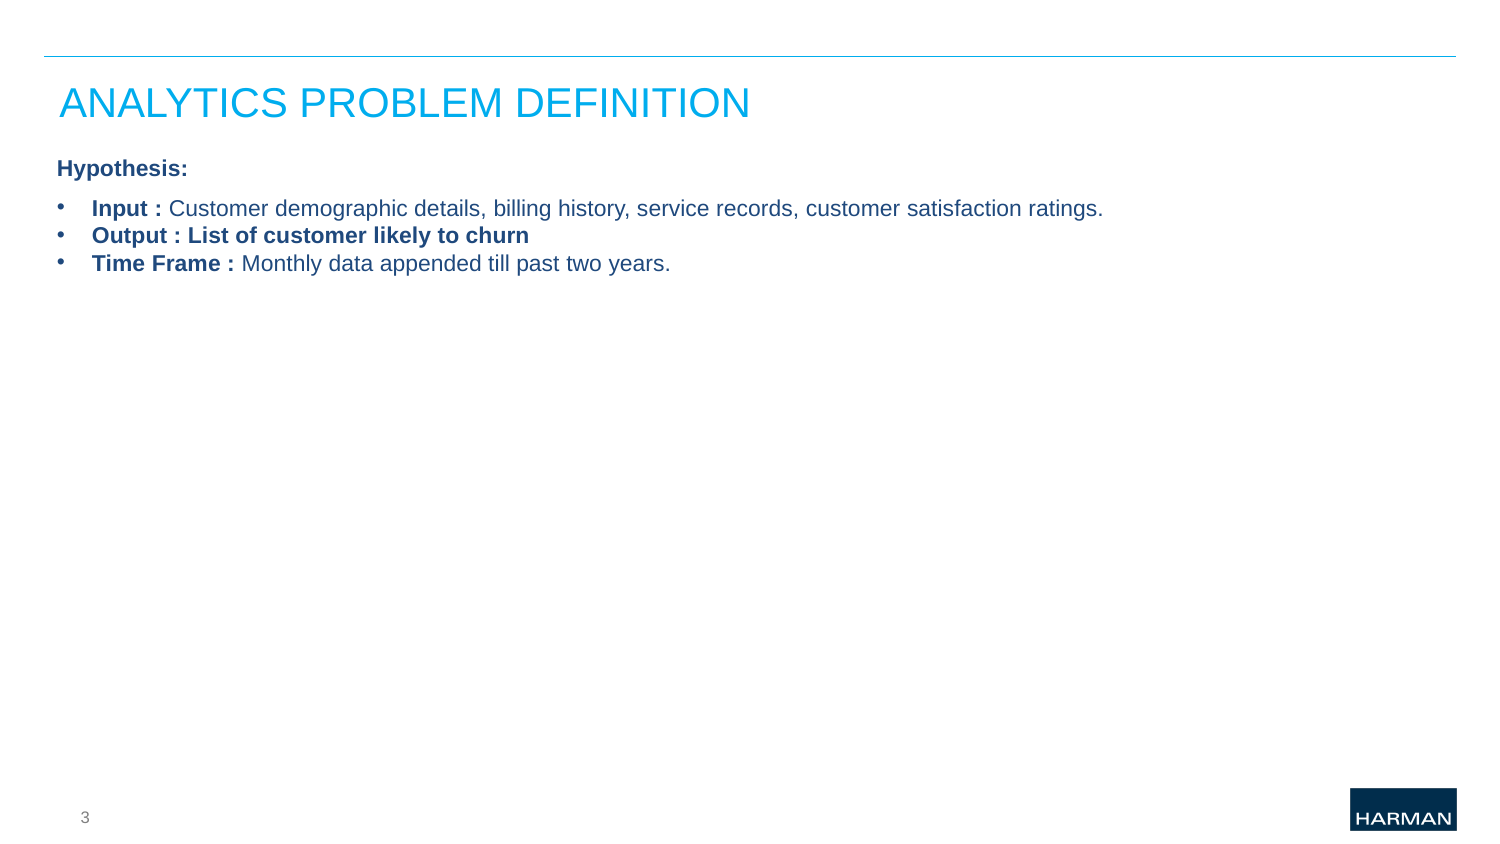

# ANALYTICS PROBLEM DEFINITION
Hypothesis:

Input : Customer demographic details, billing history, service records, customer satisfaction ratings.
Output : List of customer likely to churn
Time Frame : Monthly data appended till past two years.